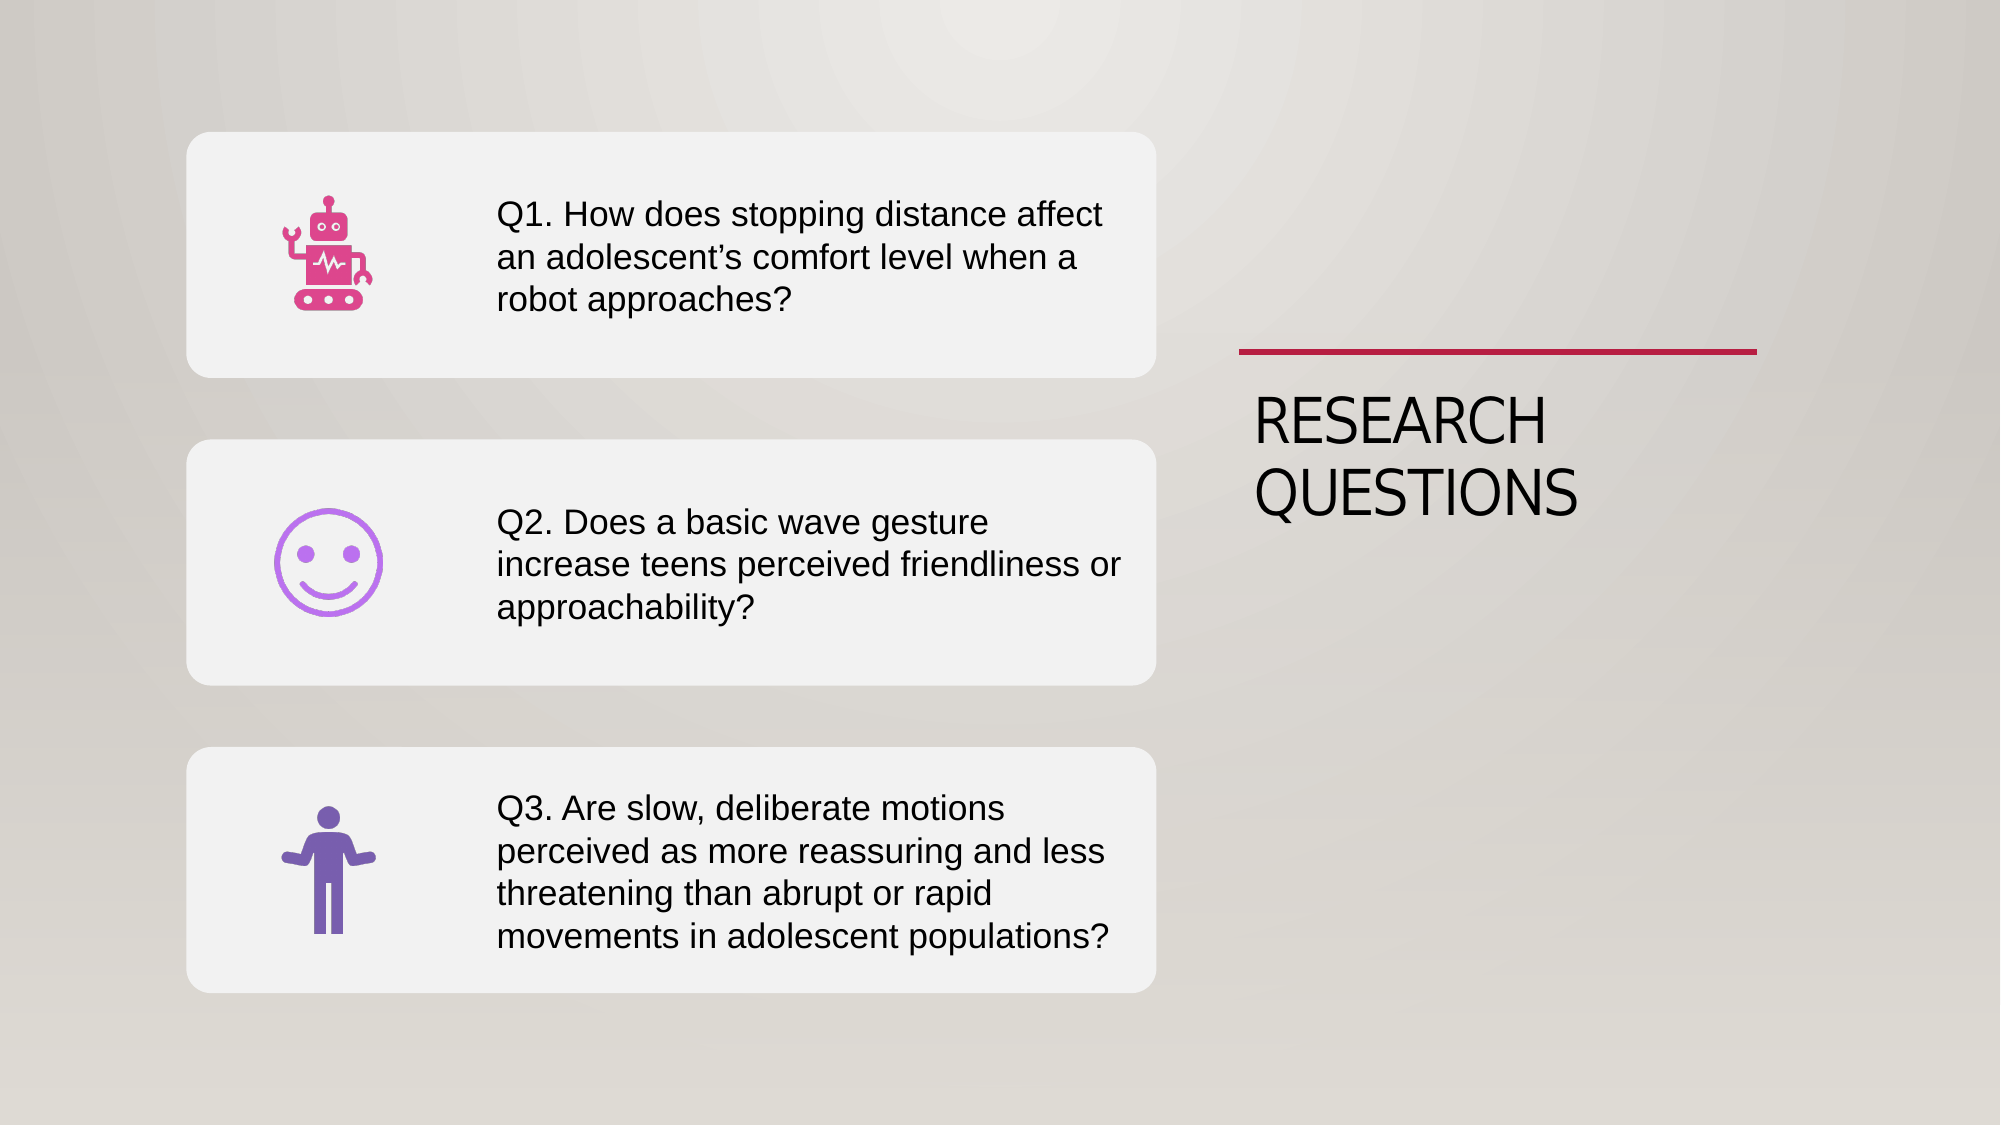

Q1. How does stopping distance affect an adolescent’s comfort level when a robot approaches?
Q2. Does a basic wave gesture increase teens perceived friendliness or approachability?
Q3. Are slow, deliberate motions perceived as more reassuring and less threatening than abrupt or rapid movements in adolescent populations?

# Research Questions